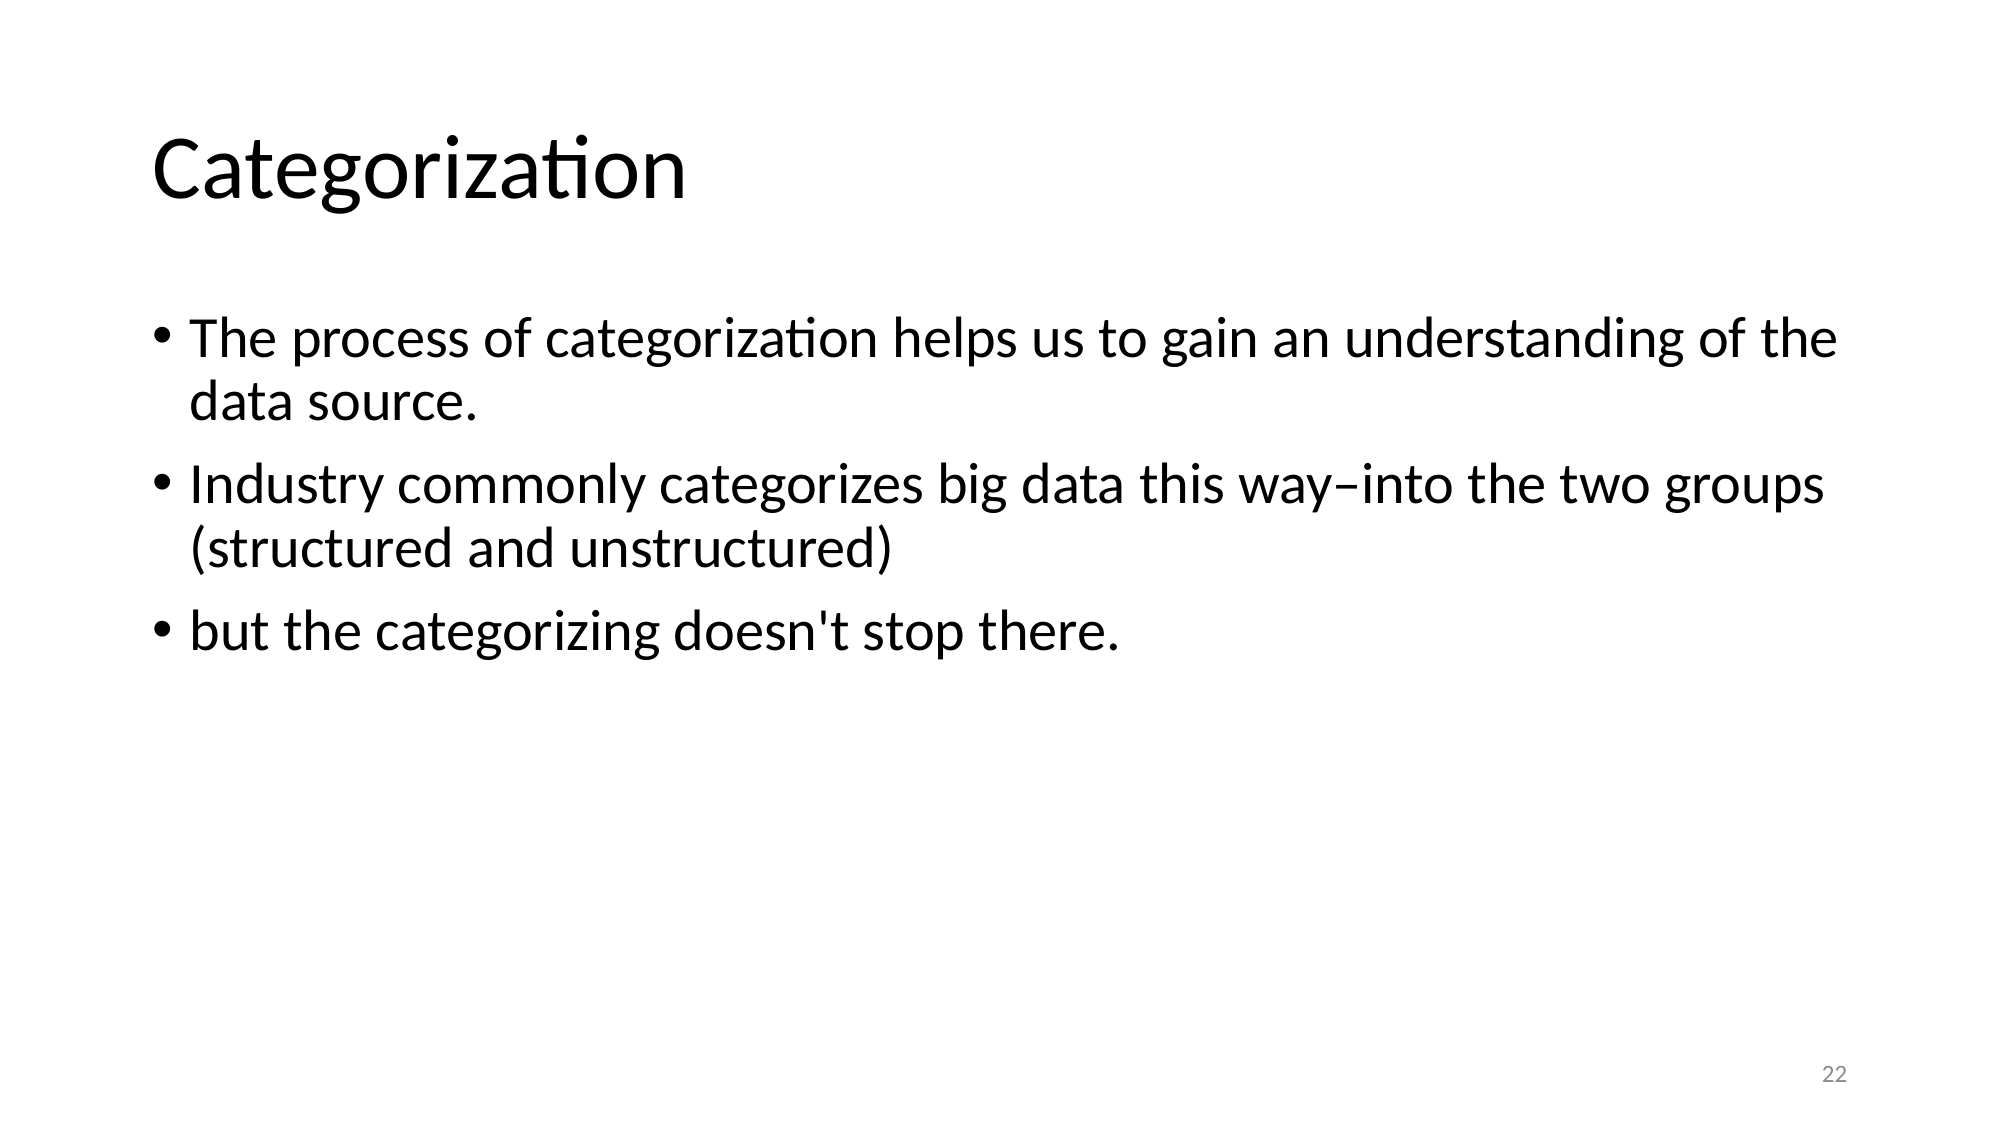

# Categorization
The process of categorization helps us to gain an understanding of the data source.
Industry commonly categorizes big data this way–into the two groups (structured and unstructured)
but the categorizing doesn't stop there.

22